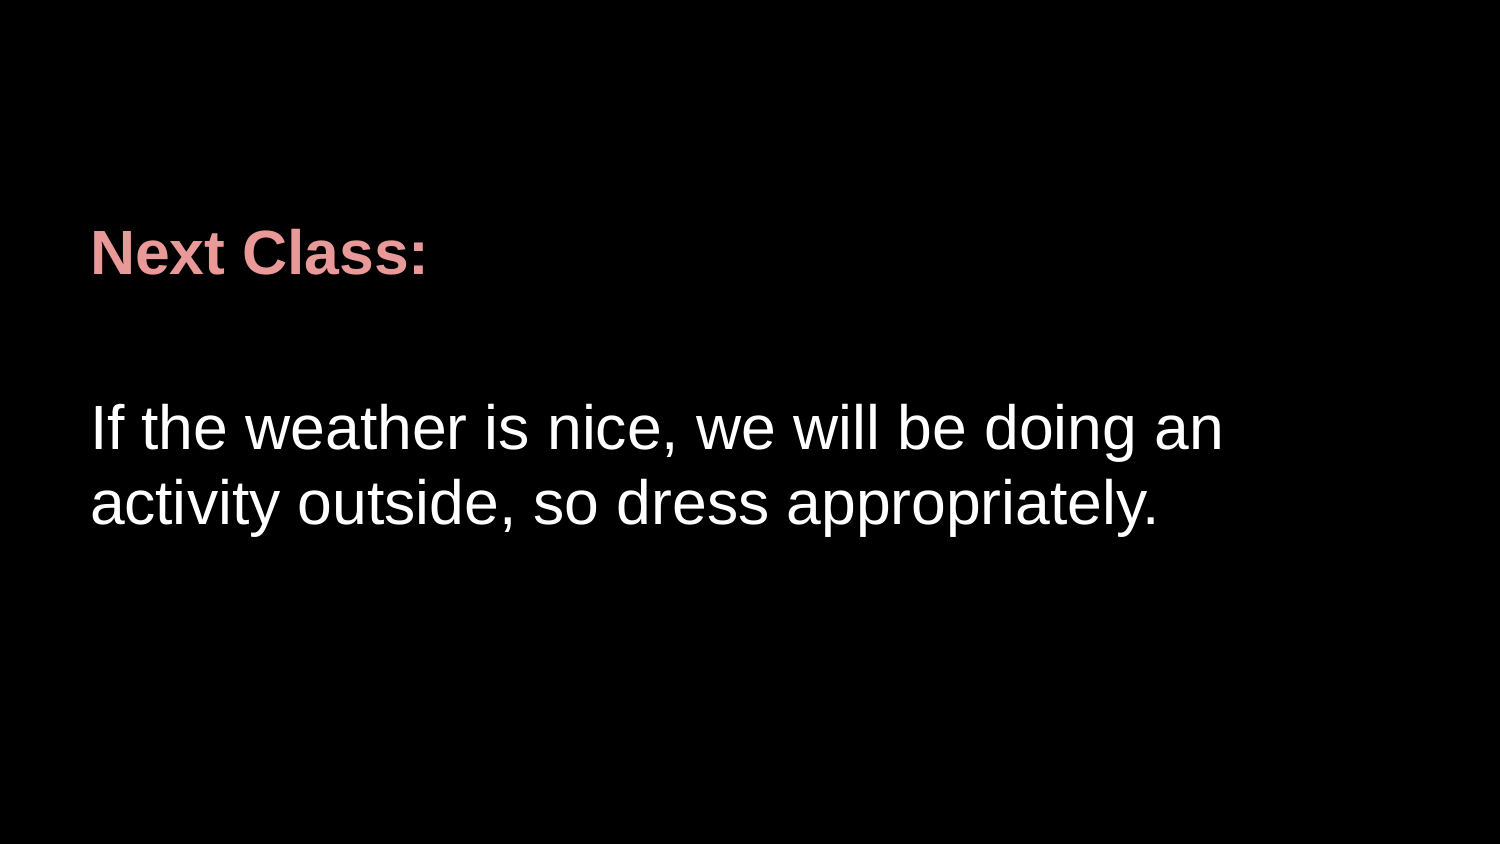

#
Next Class:

If the weather is nice, we will be doing an activity outside, so dress appropriately.